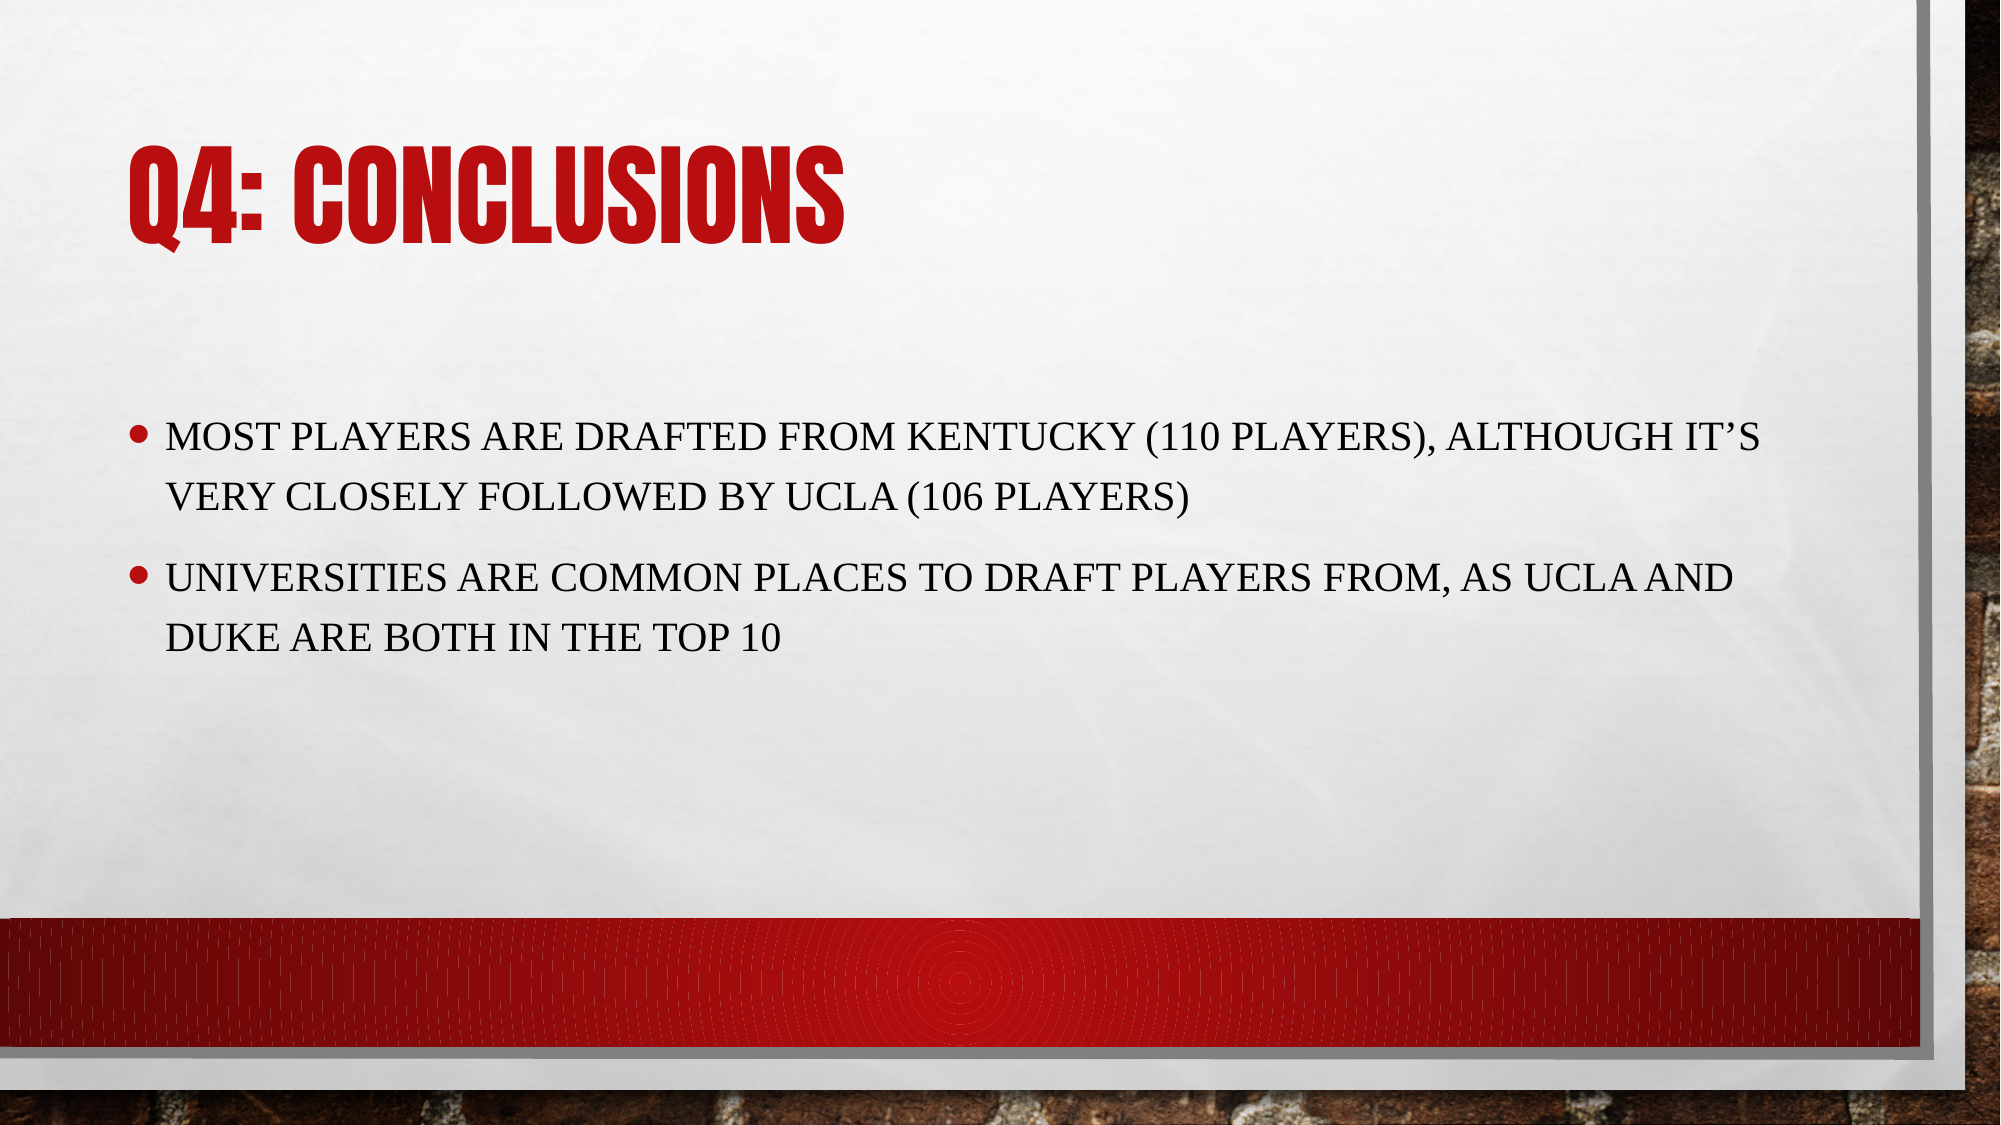

# Q4: conclusions
Most players are drafted from Kentucky (110 players), although it’s very closely followed by UCLA (106 players)
Universities are common places to draft players from, as UCLA and Duke are both in the top 10